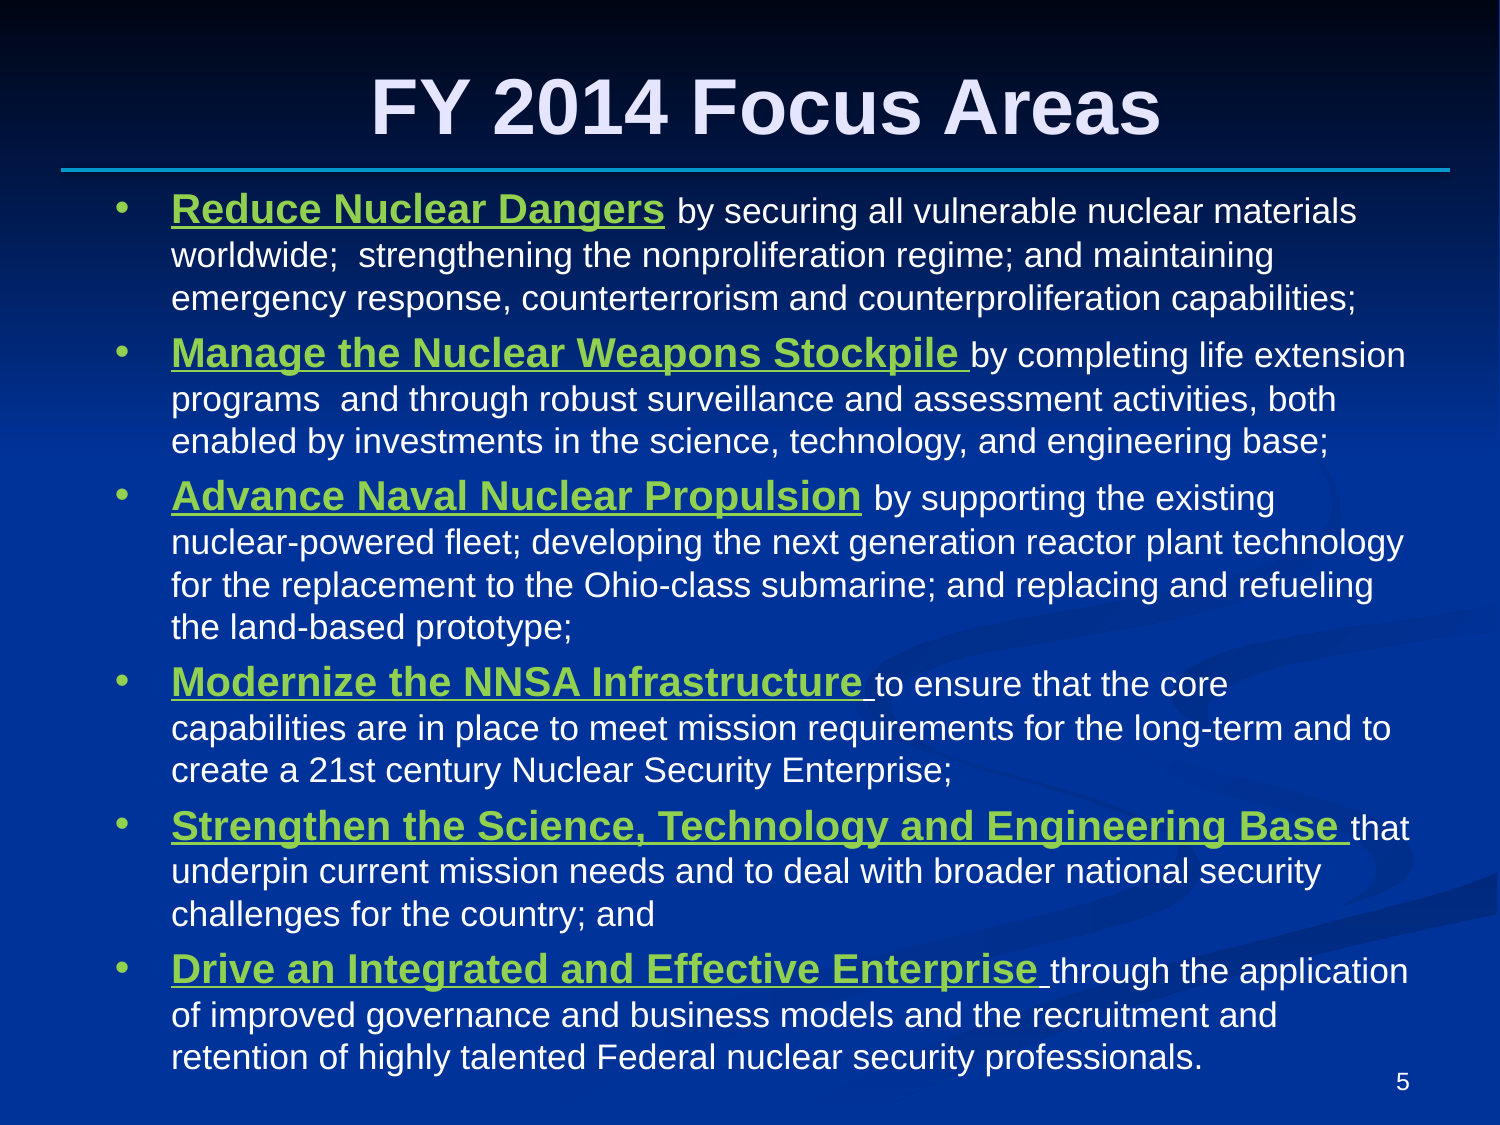

FY 2014 Focus Areas
Reduce Nuclear Dangers by securing all vulnerable nuclear materials worldwide;  strengthening the nonproliferation regime; and maintaining emergency response, counterterrorism and counterproliferation capabilities;
Manage the Nuclear Weapons Stockpile by completing life extension programs  and through robust surveillance and assessment activities, both enabled by investments in the science, technology, and engineering base;
Advance Naval Nuclear Propulsion by supporting the existing nuclear-powered fleet; developing the next generation reactor plant technology for the replacement to the Ohio-class submarine; and replacing and refueling the land-based prototype;
Modernize the NNSA Infrastructure to ensure that the core capabilities are in place to meet mission requirements for the long-term and to create a 21st century Nuclear Security Enterprise;
Strengthen the Science, Technology and Engineering Base that underpin current mission needs and to deal with broader national security challenges for the country; and
Drive an Integrated and Effective Enterprise through the application of improved governance and business models and the recruitment and retention of highly talented Federal nuclear security professionals.
5
5